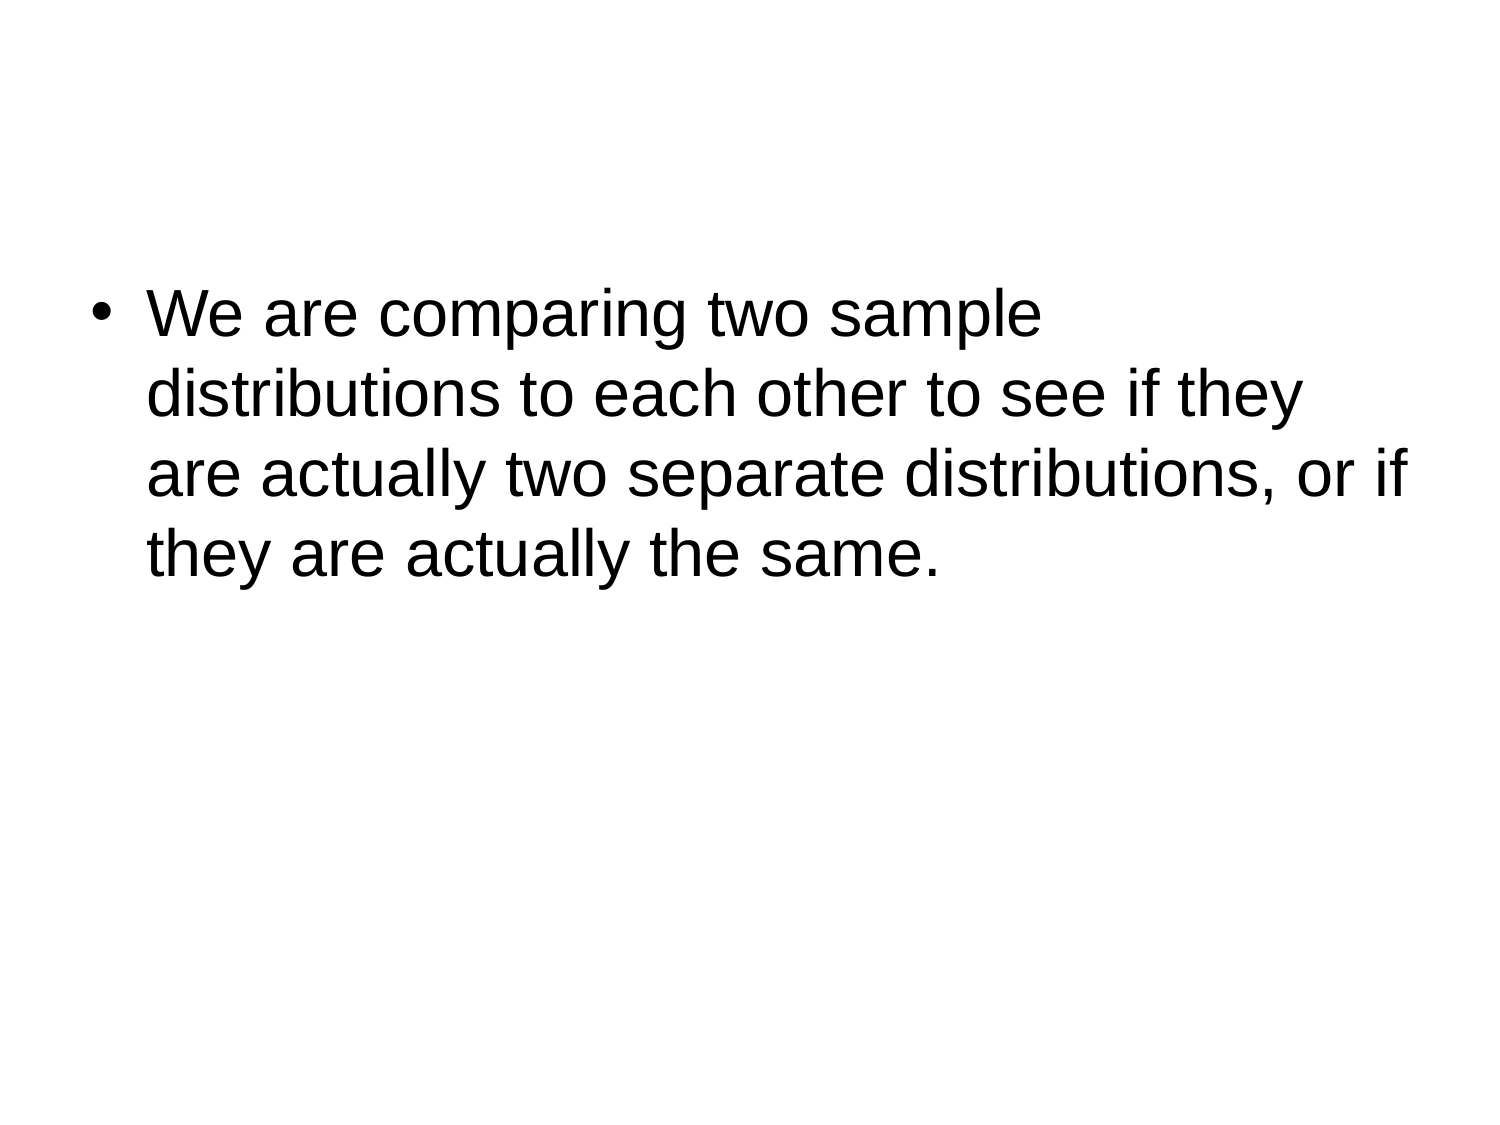

#
We are comparing two sample distributions to each other to see if they are actually two separate distributions, or if they are actually the same.